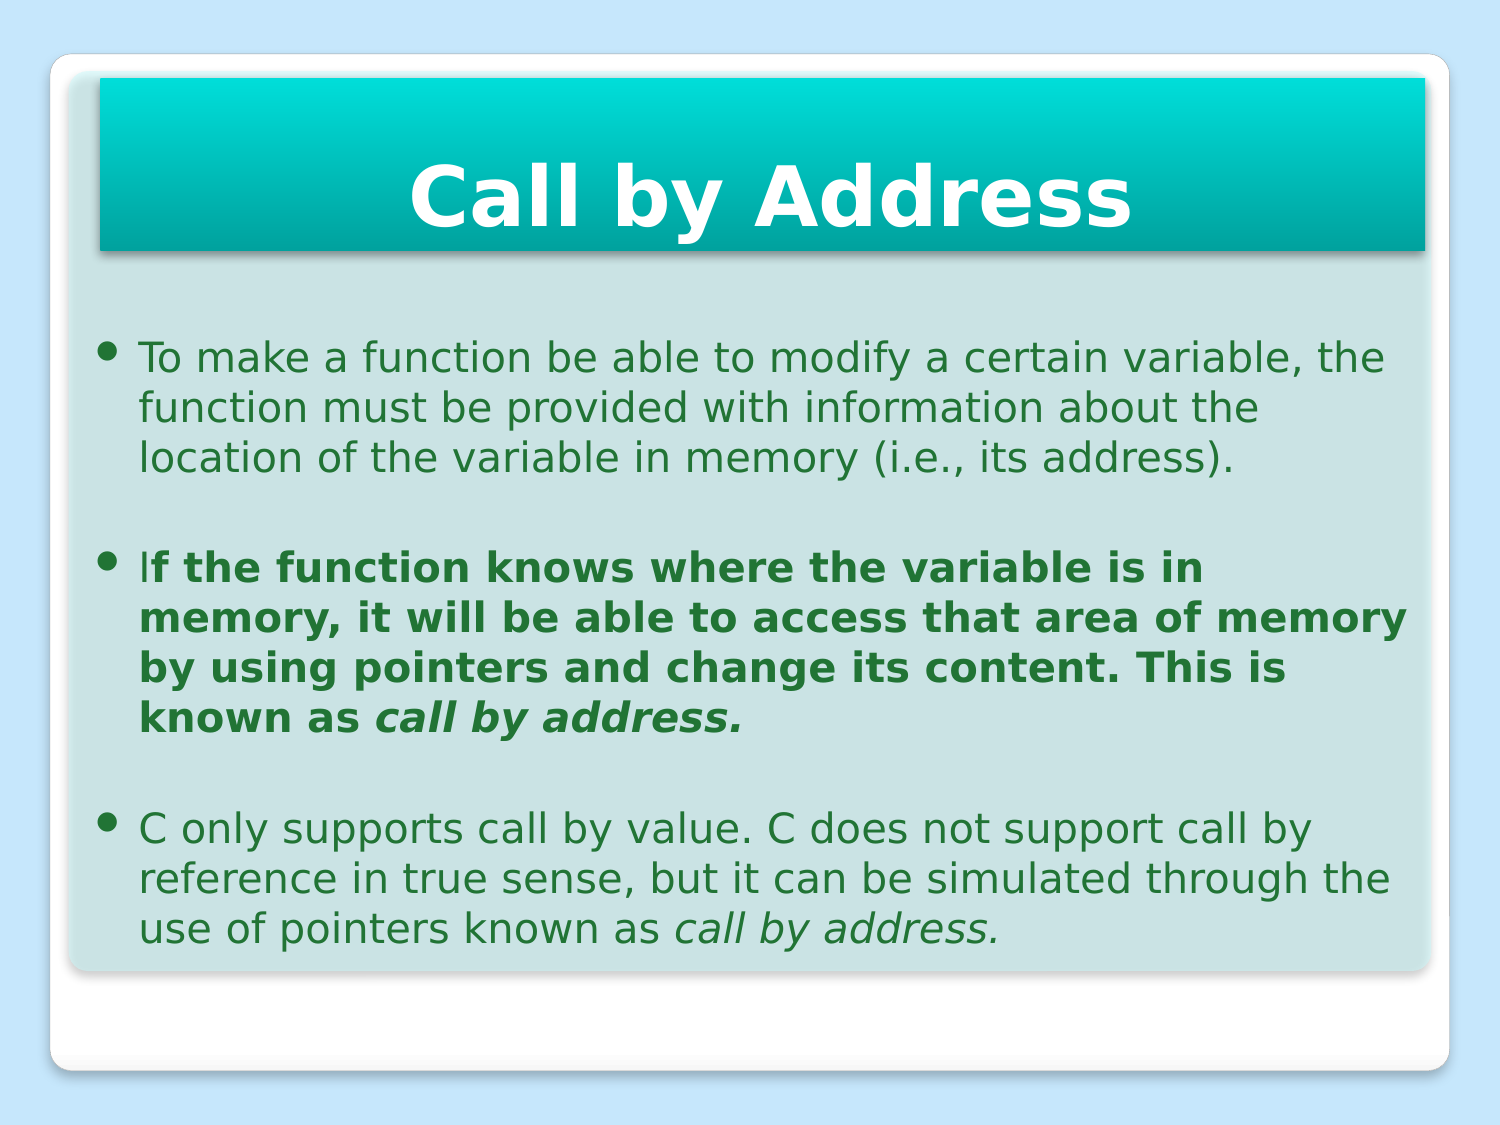

# Call by Address

To make a function be able to modify a certain variable, the function must be provided with information about the location of the variable in memory (i.e., its address).

If the function knows where the variable is in memory, it will be able to access that area of memory by using pointers and change its content. This is known as call by address.

C only supports call by value. C does not support call by reference in true sense, but it can be simulated through the use of pointers known as call by address.